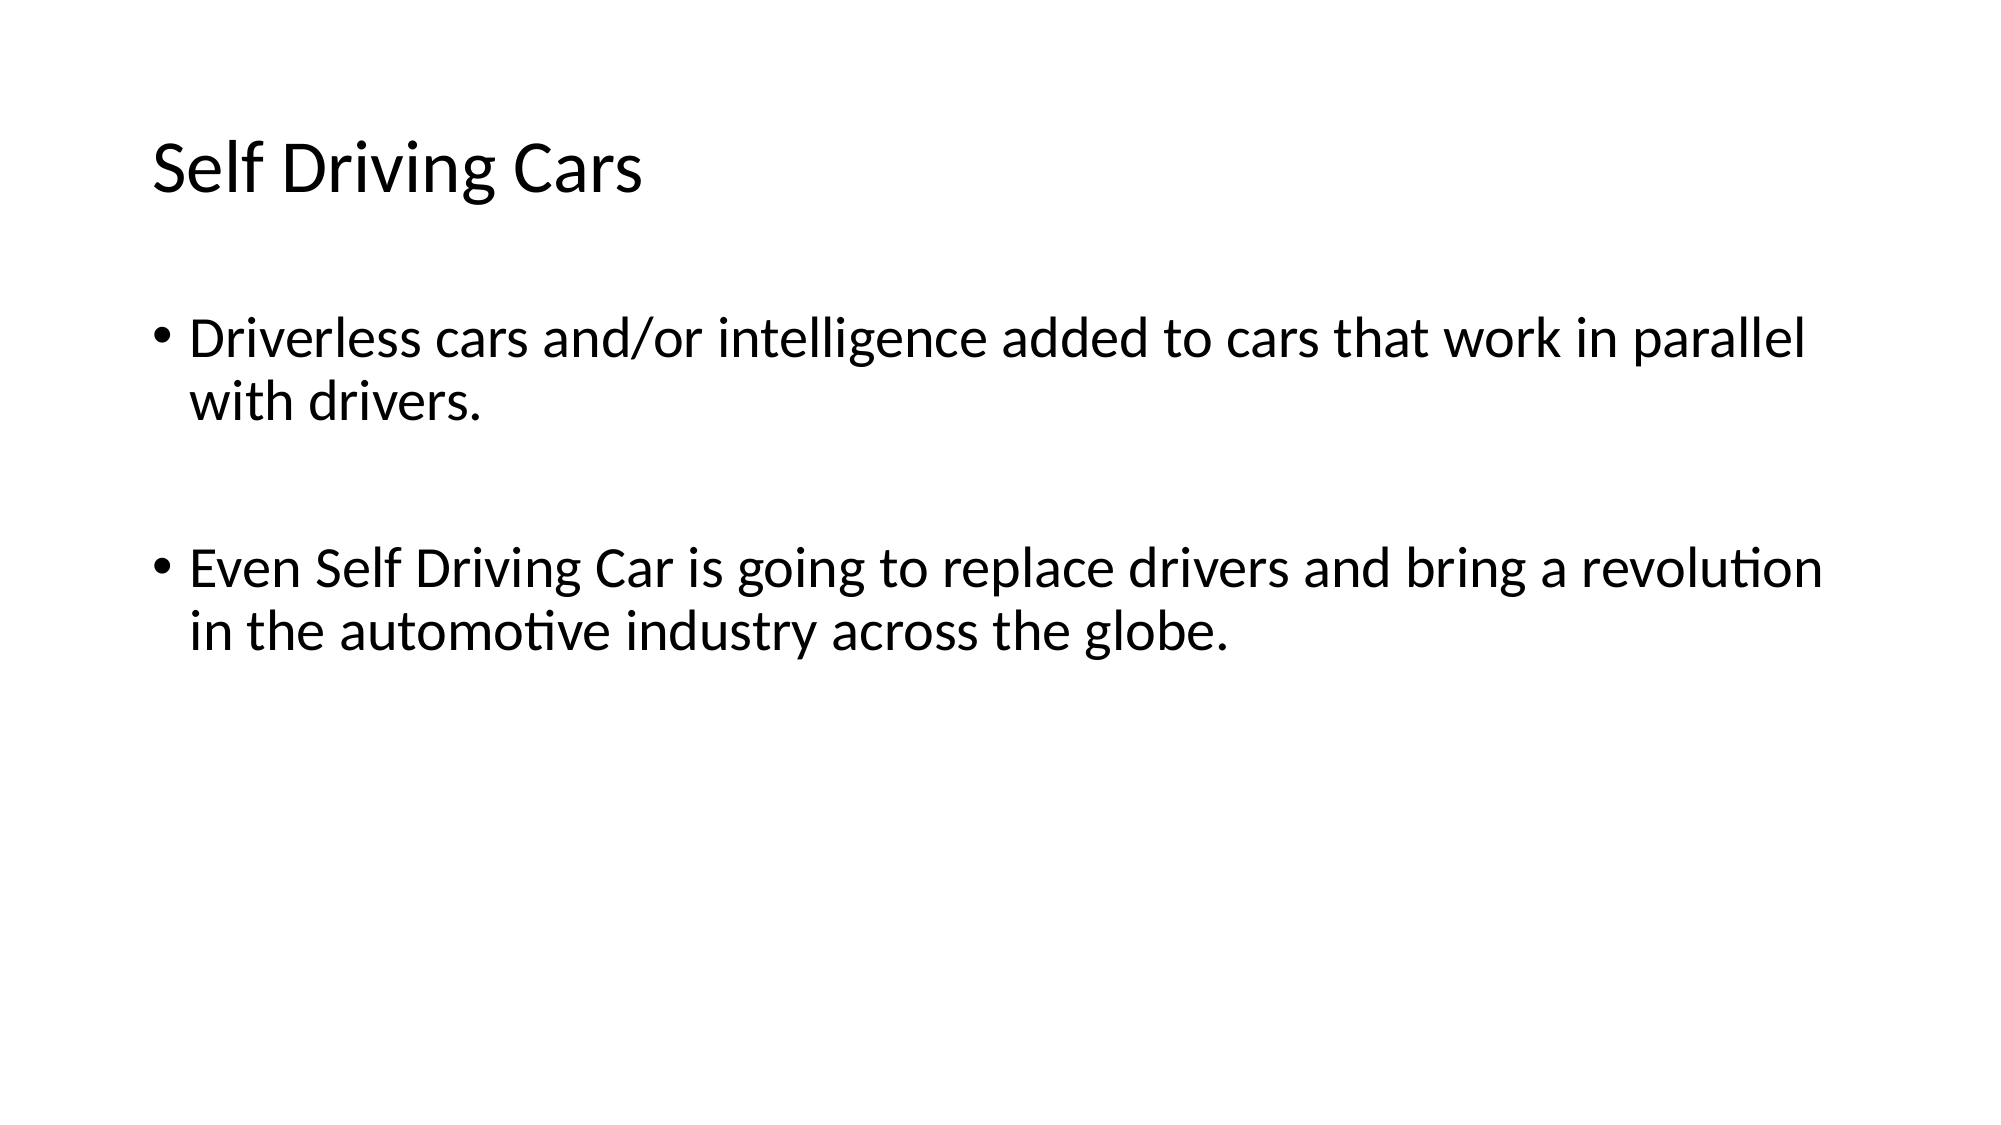

# Self Driving Cars
Driverless cars and/or intelligence added to cars that work in parallel with drivers.

Even Self Driving Car is going to replace drivers and bring a revolution in the automotive industry across the globe.